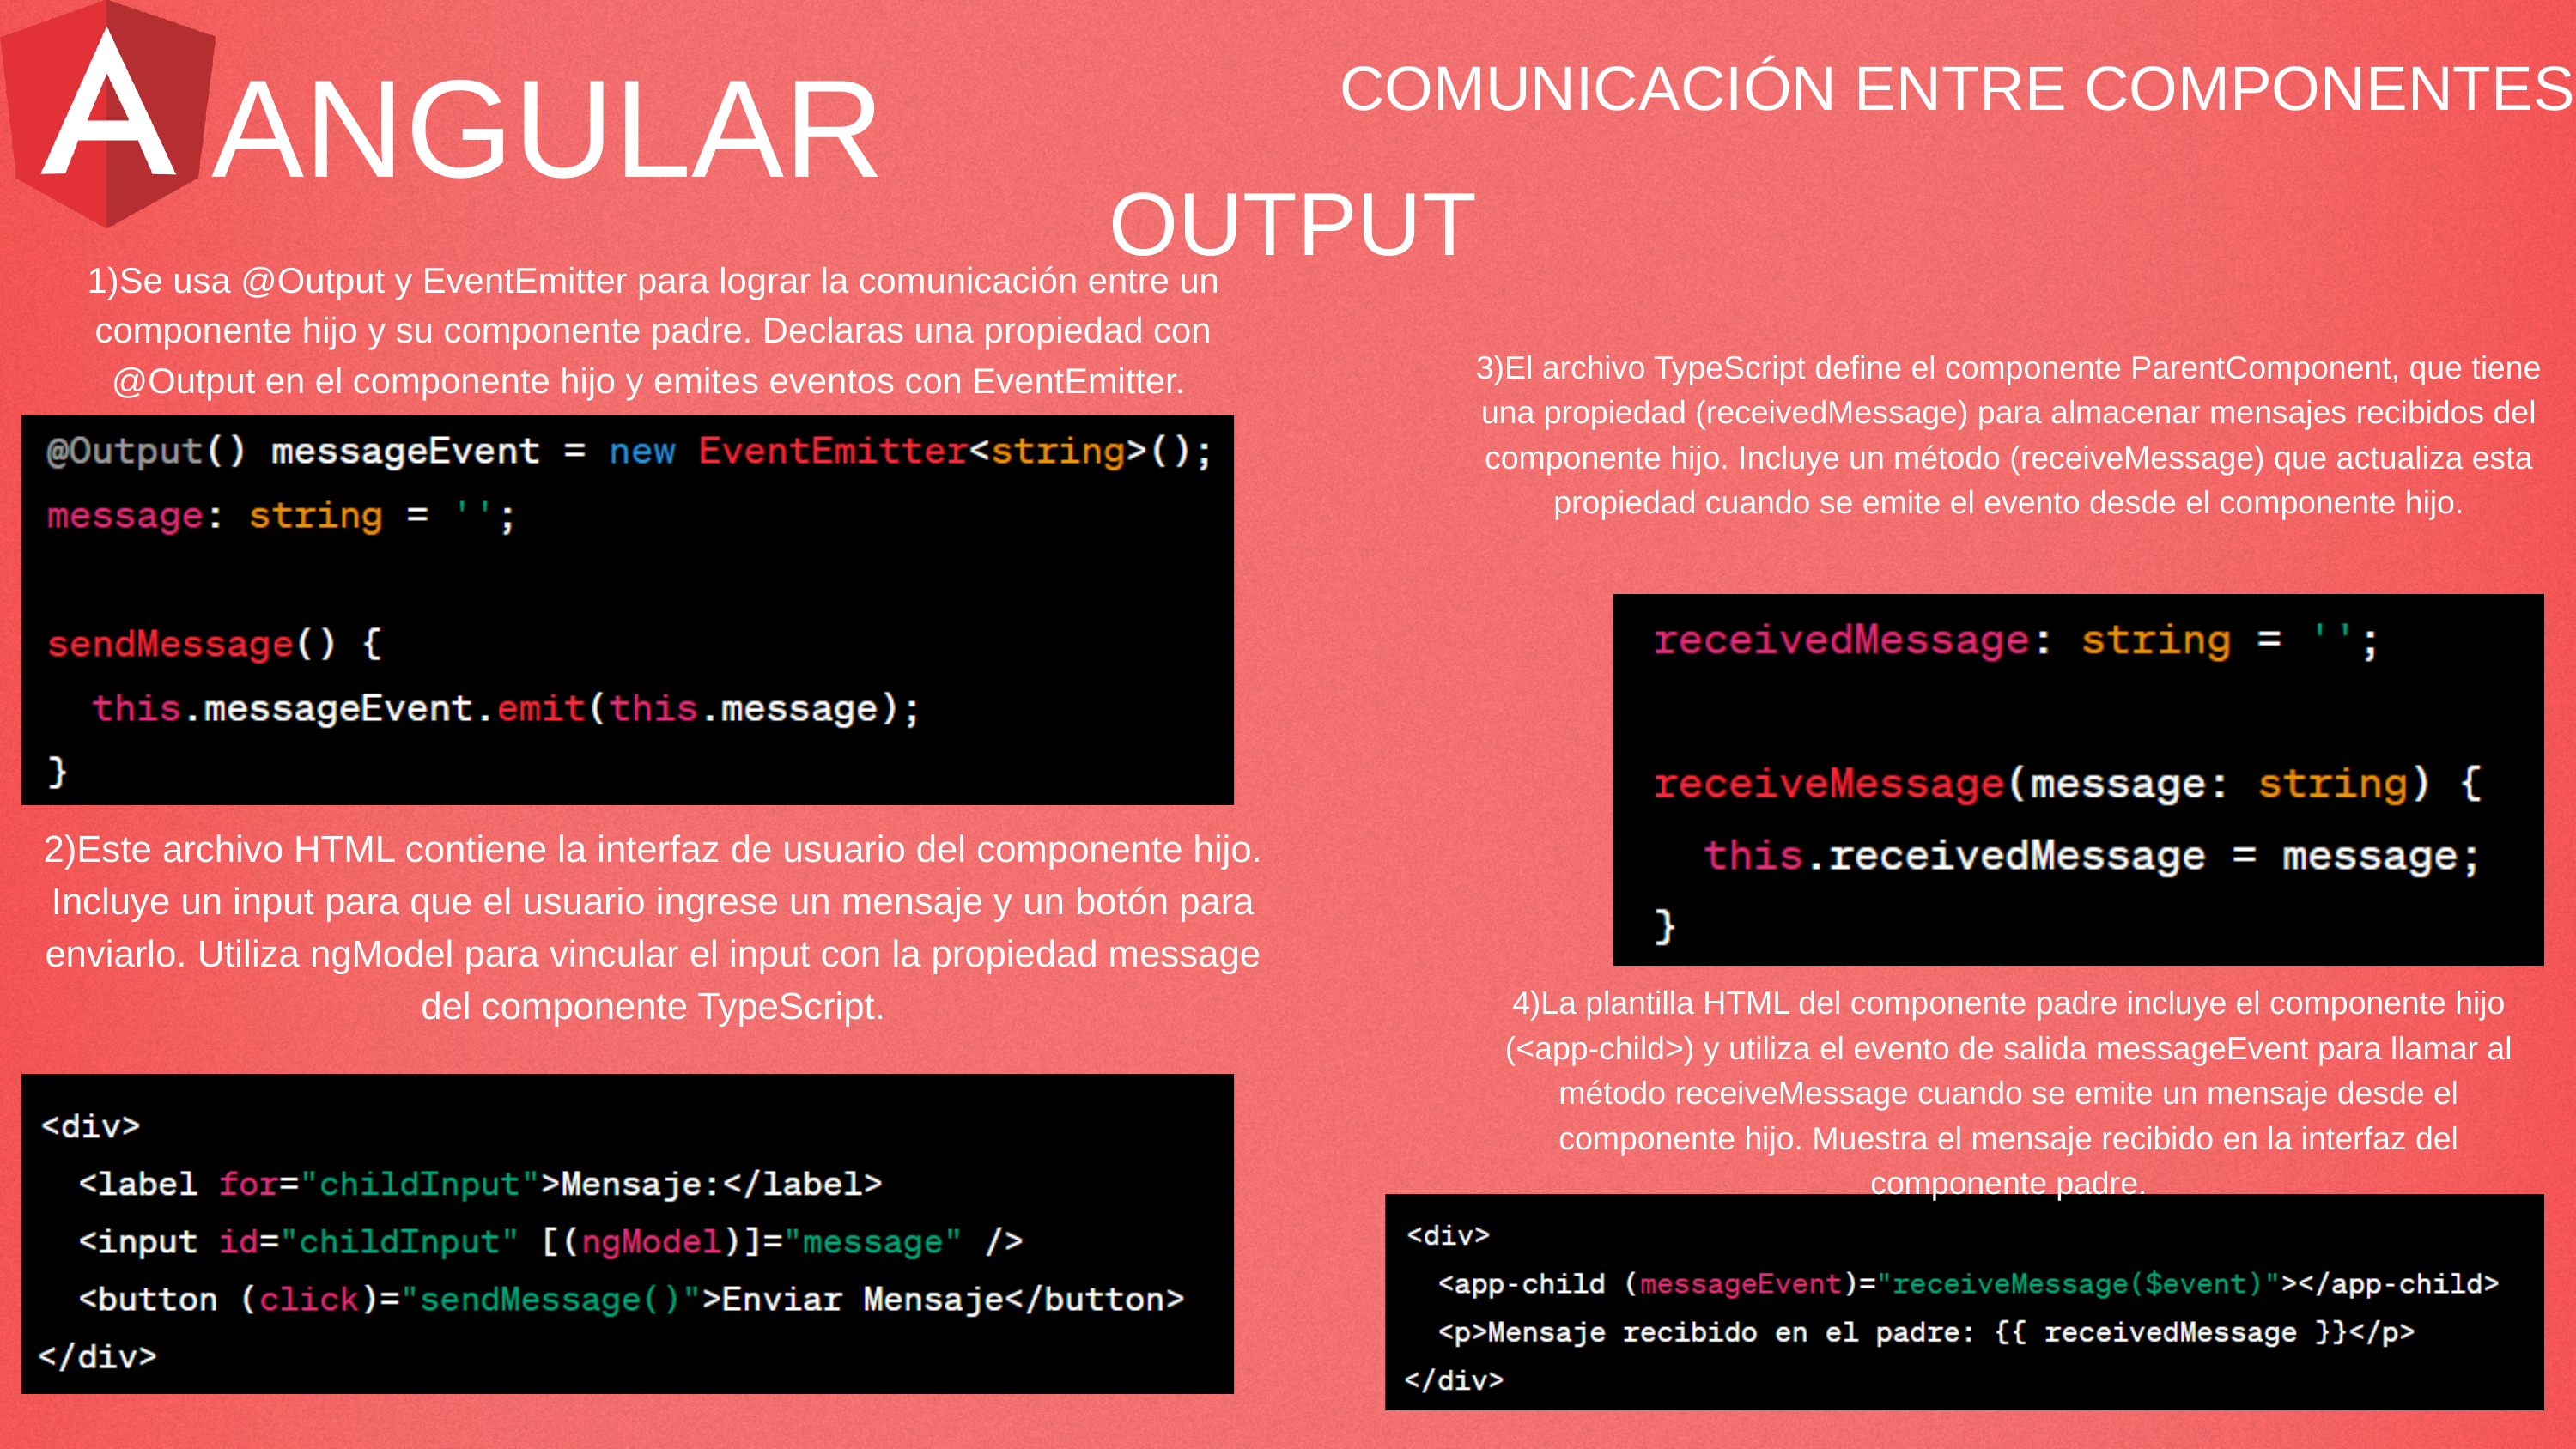

ANGULAR
COMUNICACIÓN ENTRE COMPONENTES
OUTPUT
1)Se usa @Output y EventEmitter para lograr la comunicación entre un componente hijo y su componente padre. Declaras una propiedad con @Output en el componente hijo y emites eventos con EventEmitter.
3)El archivo TypeScript define el componente ParentComponent, que tiene una propiedad (receivedMessage) para almacenar mensajes recibidos del componente hijo. Incluye un método (receiveMessage) que actualiza esta propiedad cuando se emite el evento desde el componente hijo.

2)Este archivo HTML contiene la interfaz de usuario del componente hijo. Incluye un input para que el usuario ingrese un mensaje y un botón para enviarlo. Utiliza ngModel para vincular el input con la propiedad message del componente TypeScript.

4)La plantilla HTML del componente padre incluye el componente hijo (<app-child>) y utiliza el evento de salida messageEvent para llamar al método receiveMessage cuando se emite un mensaje desde el componente hijo. Muestra el mensaje recibido en la interfaz del componente padre.